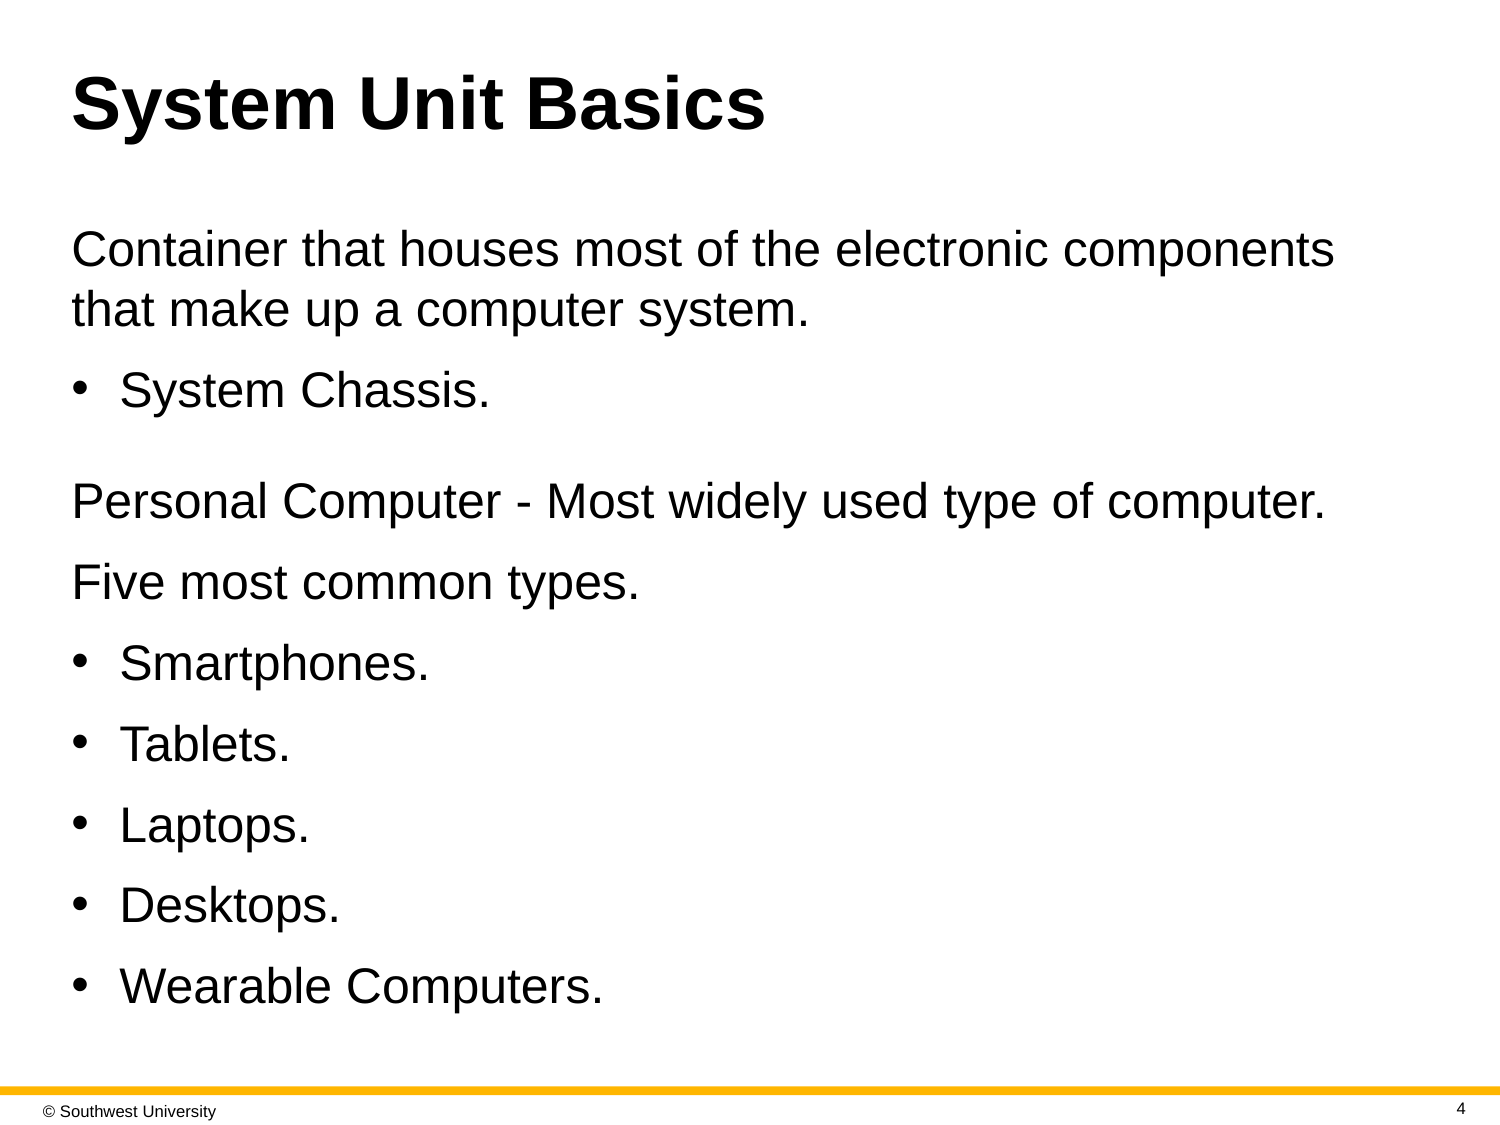

# System Unit Basics
Container that houses most of the electronic components that make up a computer system.
System Chassis.
Personal Computer - Most widely used type of computer.
Five most common types.
Smartphones.
Tablets.
Laptops.
Desktops.
Wearable Computers.
4